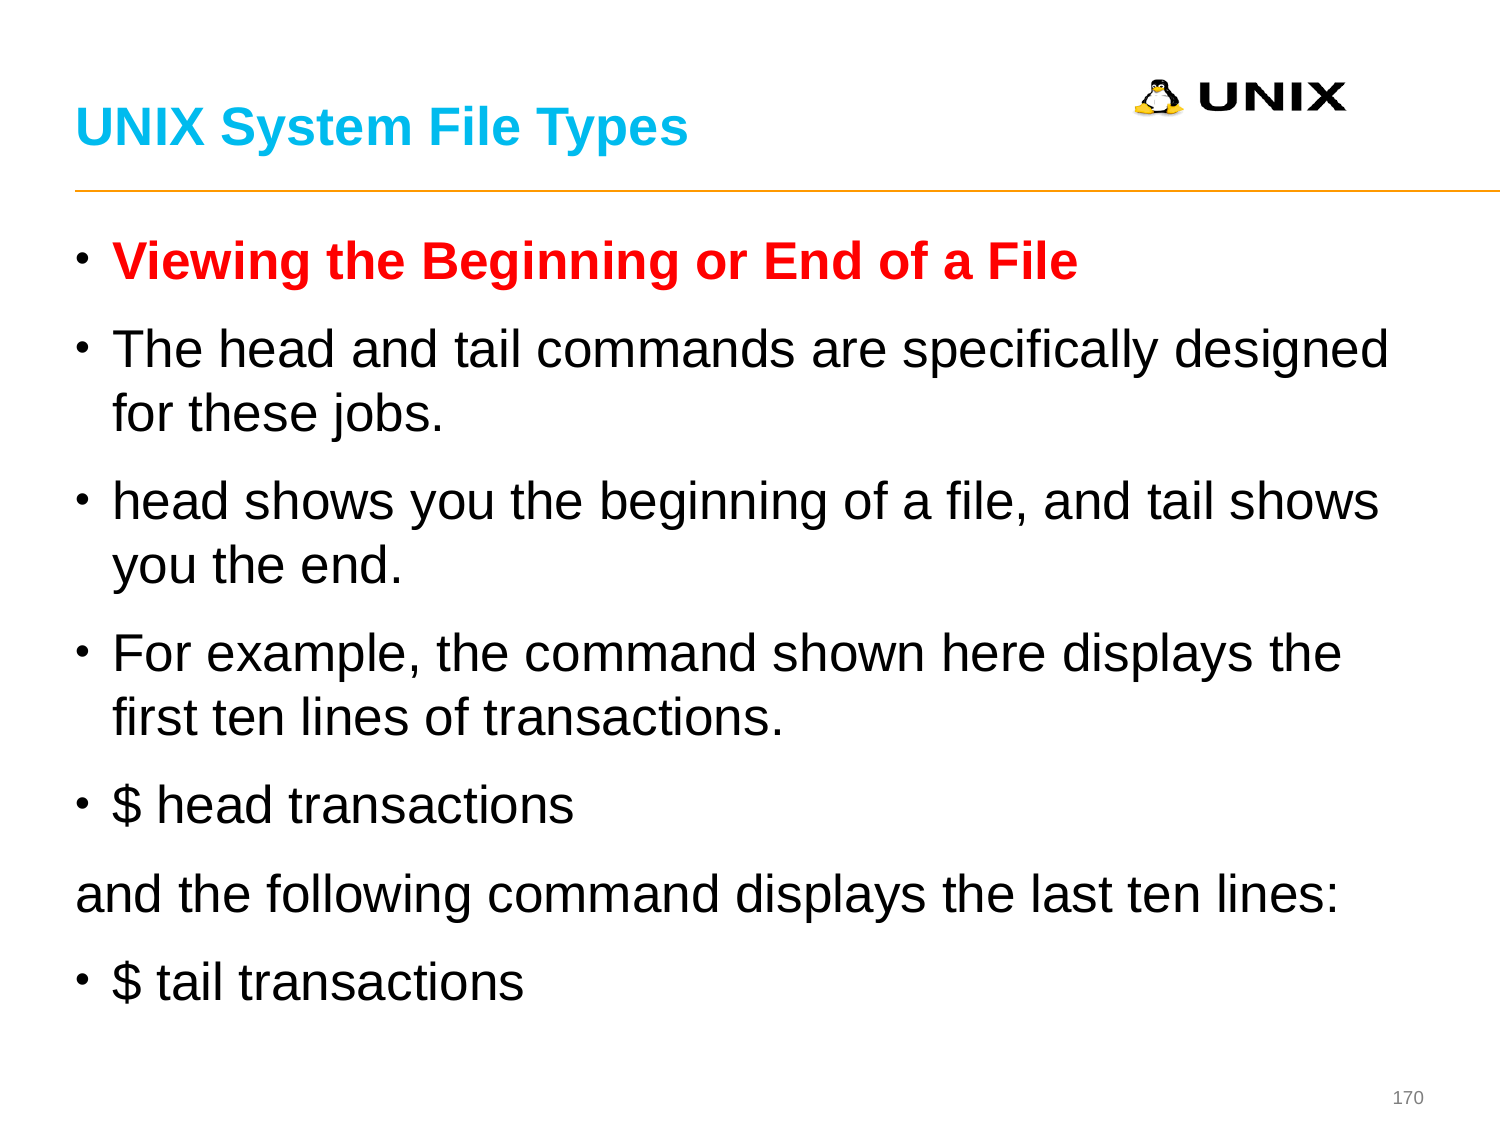

# UNIX System File Types
Viewing the Beginning or End of a File
The head and tail commands are specifically designed for these jobs.
head shows you the beginning of a file, and tail shows you the end.
For example, the command shown here displays the first ten lines of transactions.
$ head transactions
and the following command displays the last ten lines:
$ tail transactions